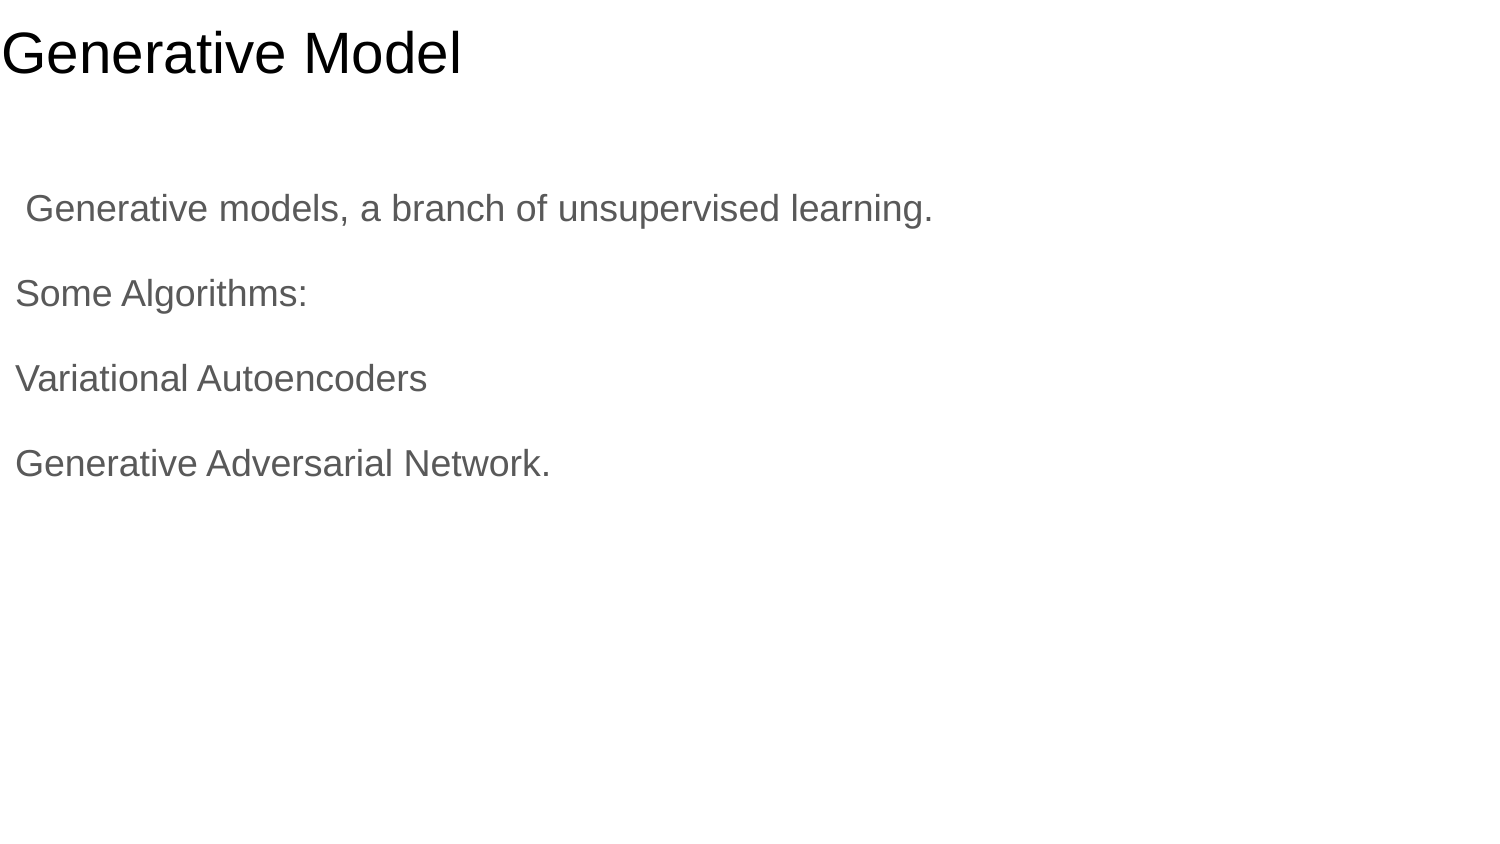

# Generative Model
 Generative models, a branch of unsupervised learning.
Some Algorithms:
Variational Autoencoders
Generative Adversarial Network.